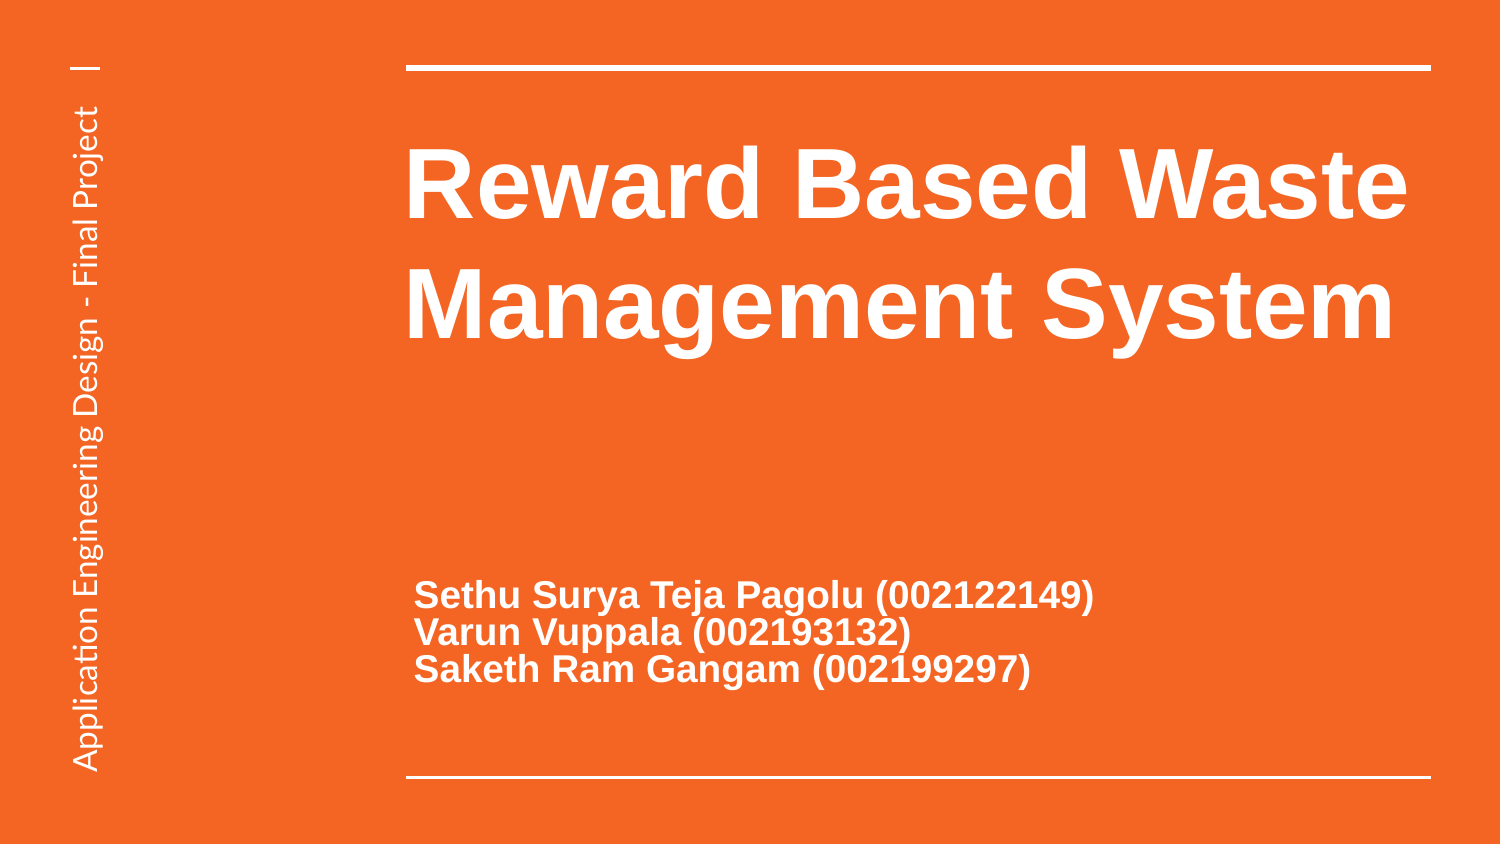

# Reward Based Waste Management System
Application Engineering Design - Final Project

Sethu Surya Teja Pagolu (002122149)
Varun Vuppala (002193132)
Saketh Ram Gangam (002199297)